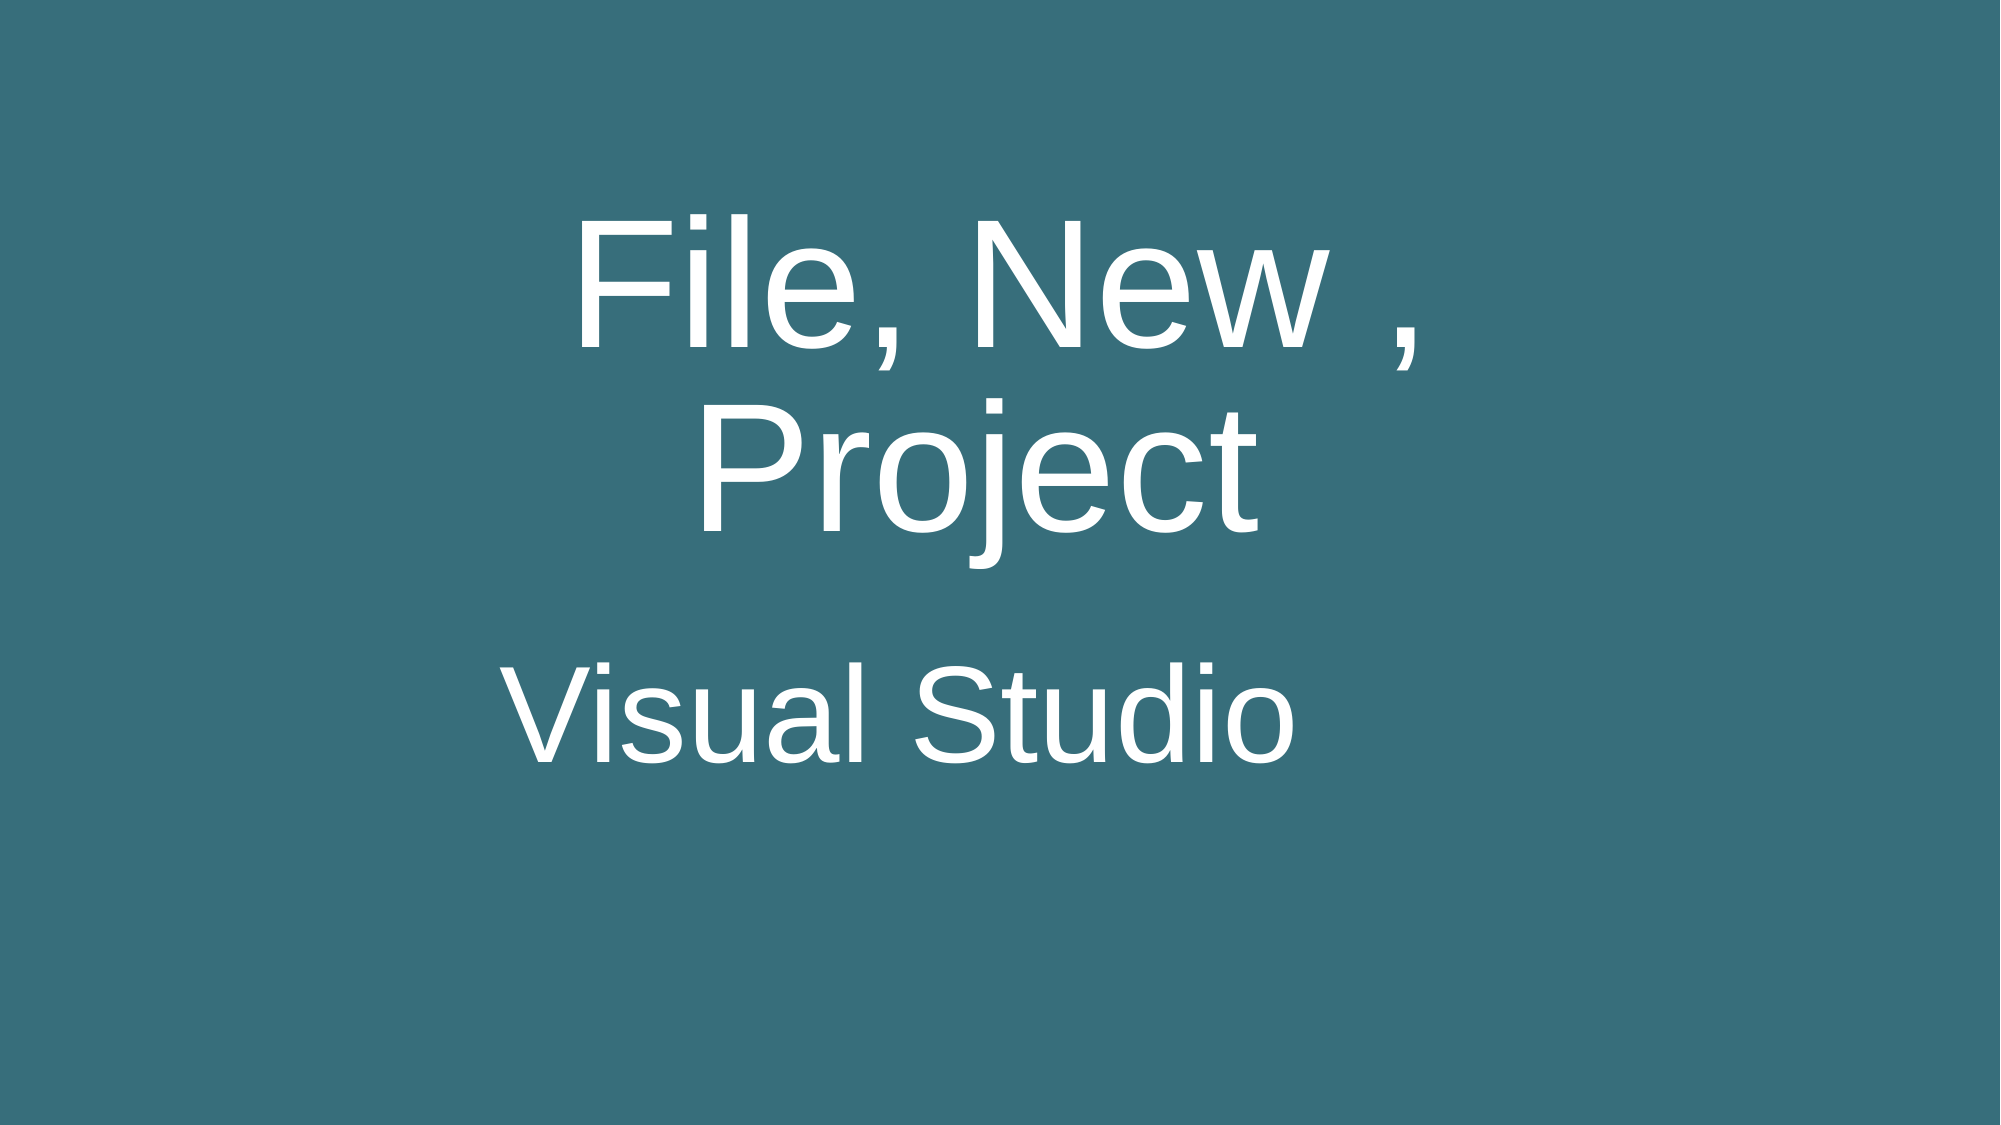

# File, New , Project
Visual Studio